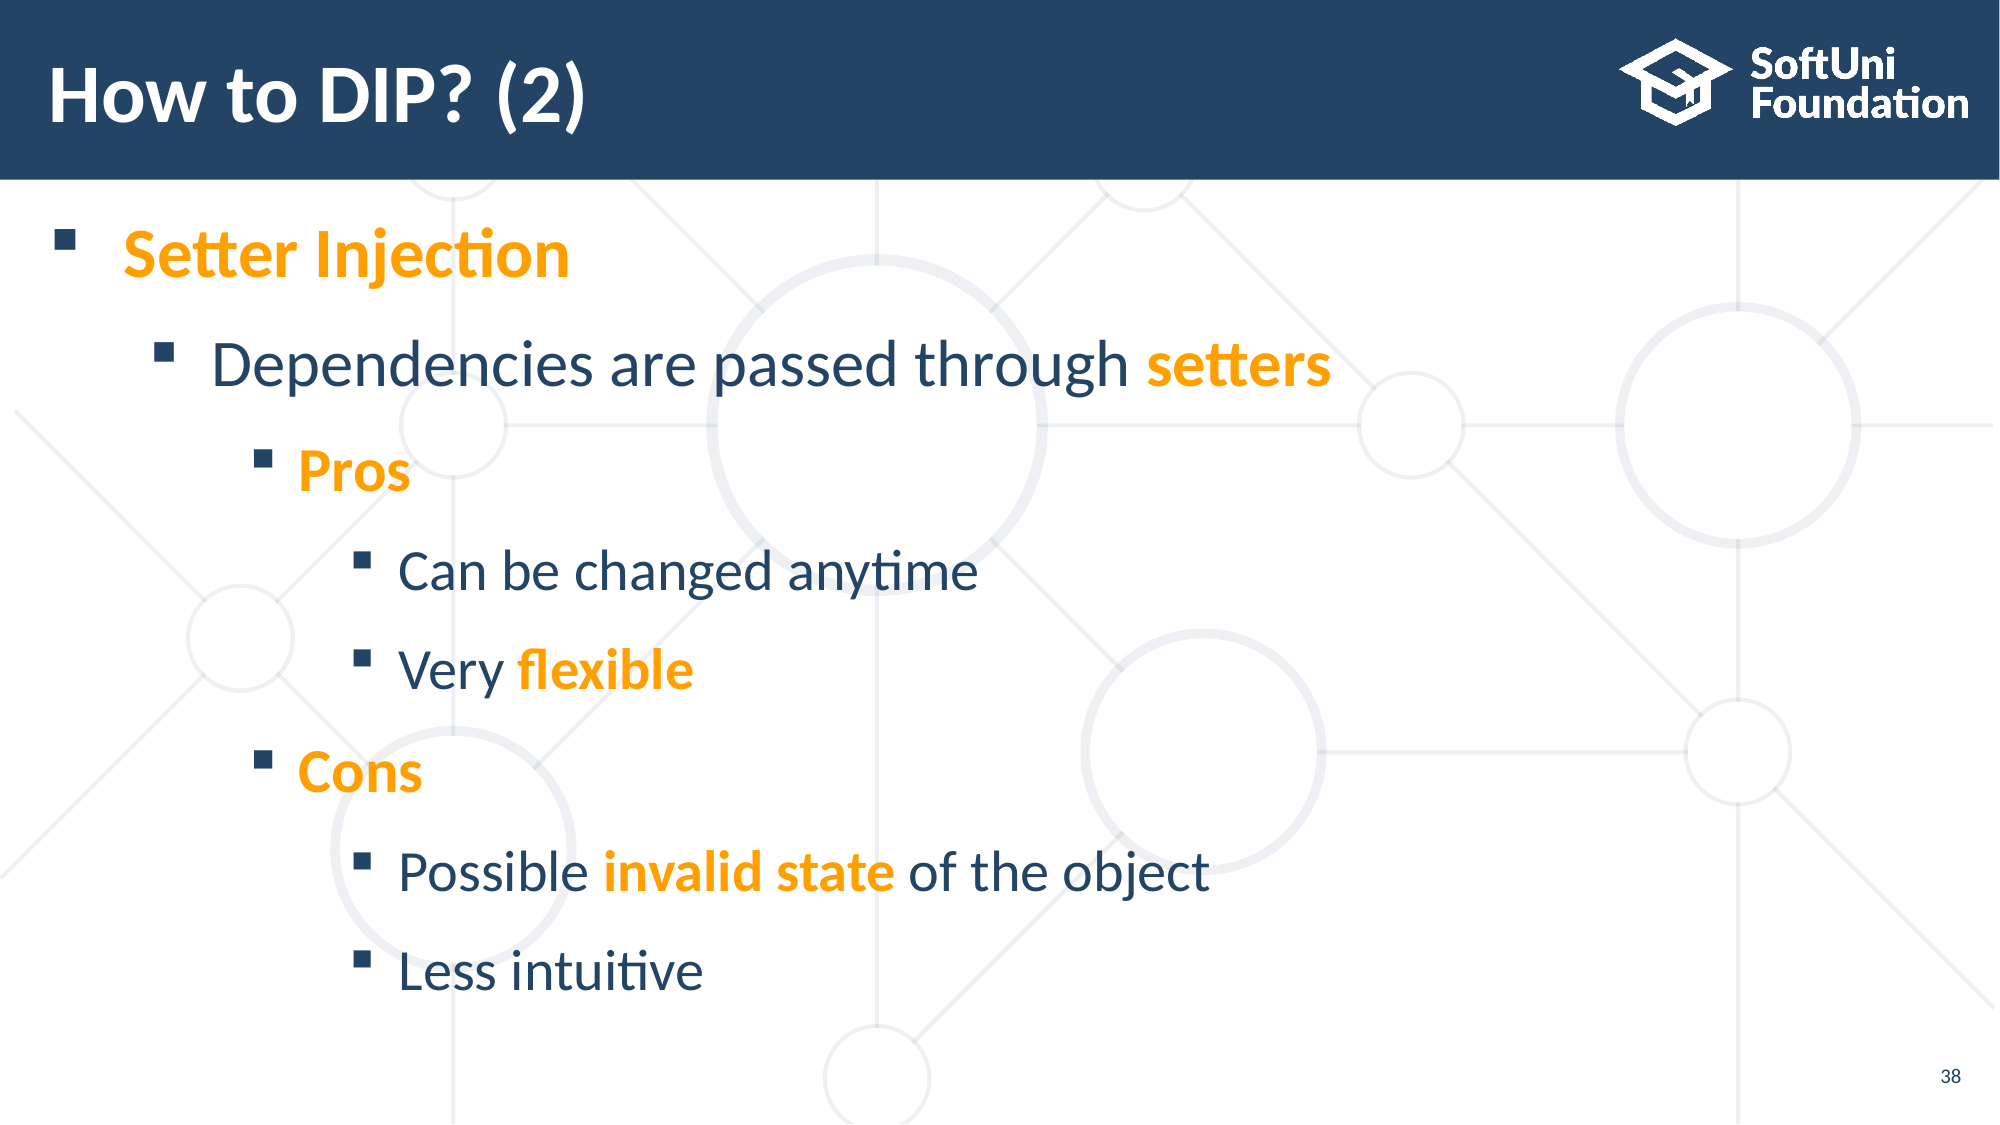

# How to DIP? (2)
Setter Injection
Dependencies are passed through setters
Pros
Can be changed anytime
Very flexible
Cons
Possible invalid state of the object
Less intuitive

38